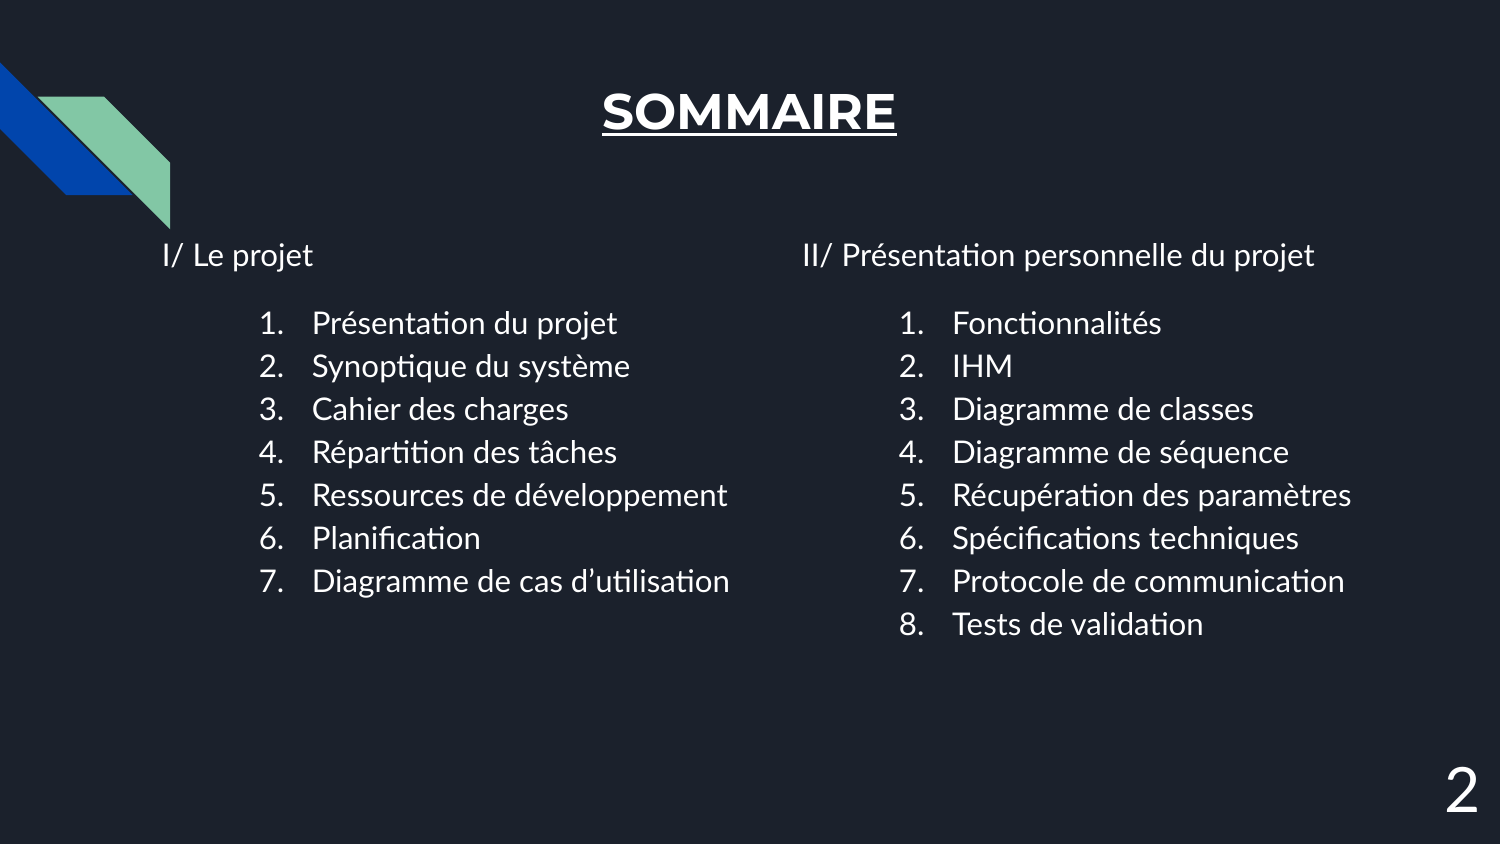

# SOMMAIRE
I/ Le projet
Présentation du projet
Synoptique du système
Cahier des charges
Répartition des tâches
Ressources de développement
Planification
Diagramme de cas d’utilisation

II/ Présentation personnelle du projet
Fonctionnalités
IHM
Diagramme de classes
Diagramme de séquence
Récupération des paramètres
Spécifications techniques
Protocole de communication
Tests de validation

2